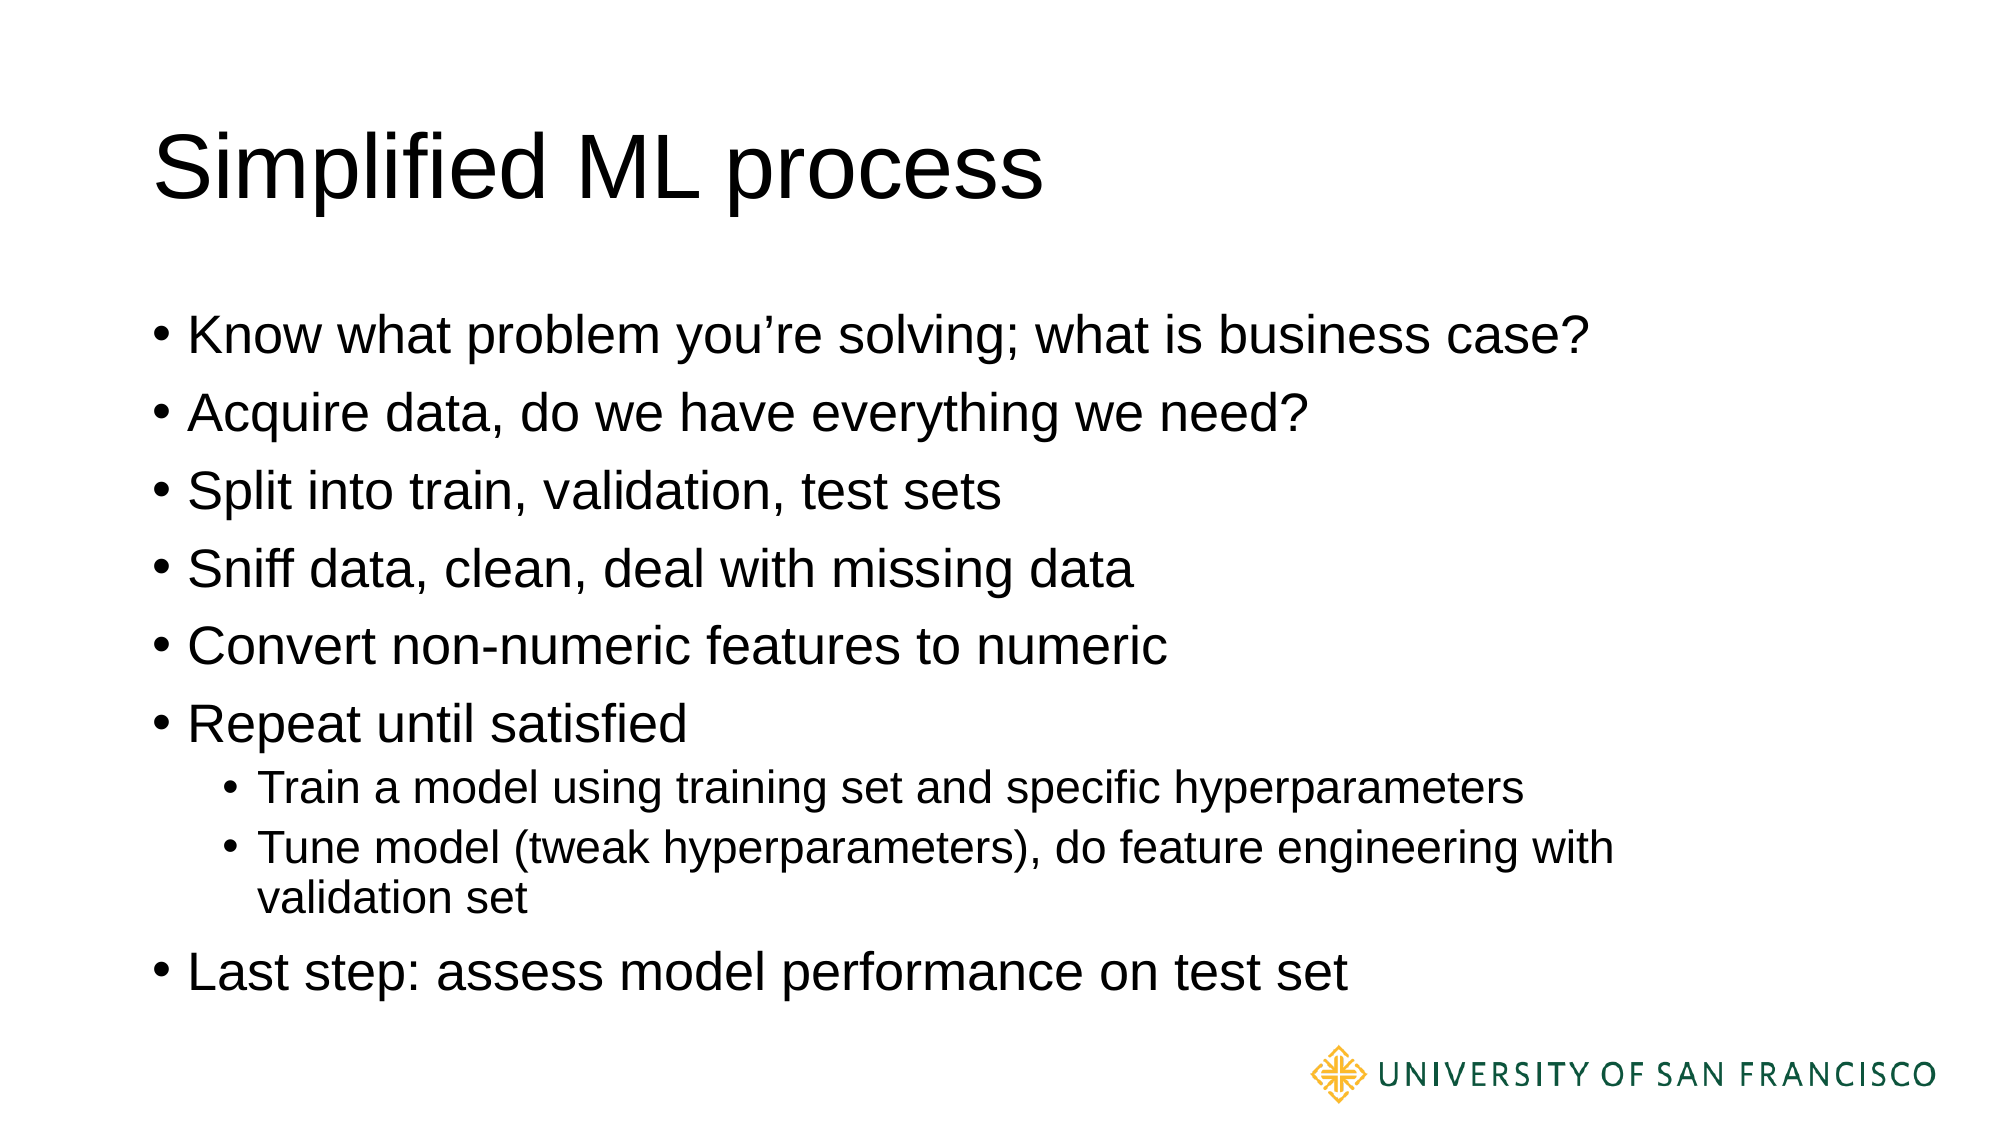

# Simplified ML process
Know what problem you’re solving; what is business case?
Acquire data, do we have everything we need?
Split into train, validation, test sets
Sniff data, clean, deal with missing data
Convert non-numeric features to numeric
Repeat until satisfied
Train a model using training set and specific hyperparameters
Tune model (tweak hyperparameters), do feature engineering with validation set
Last step: assess model performance on test set